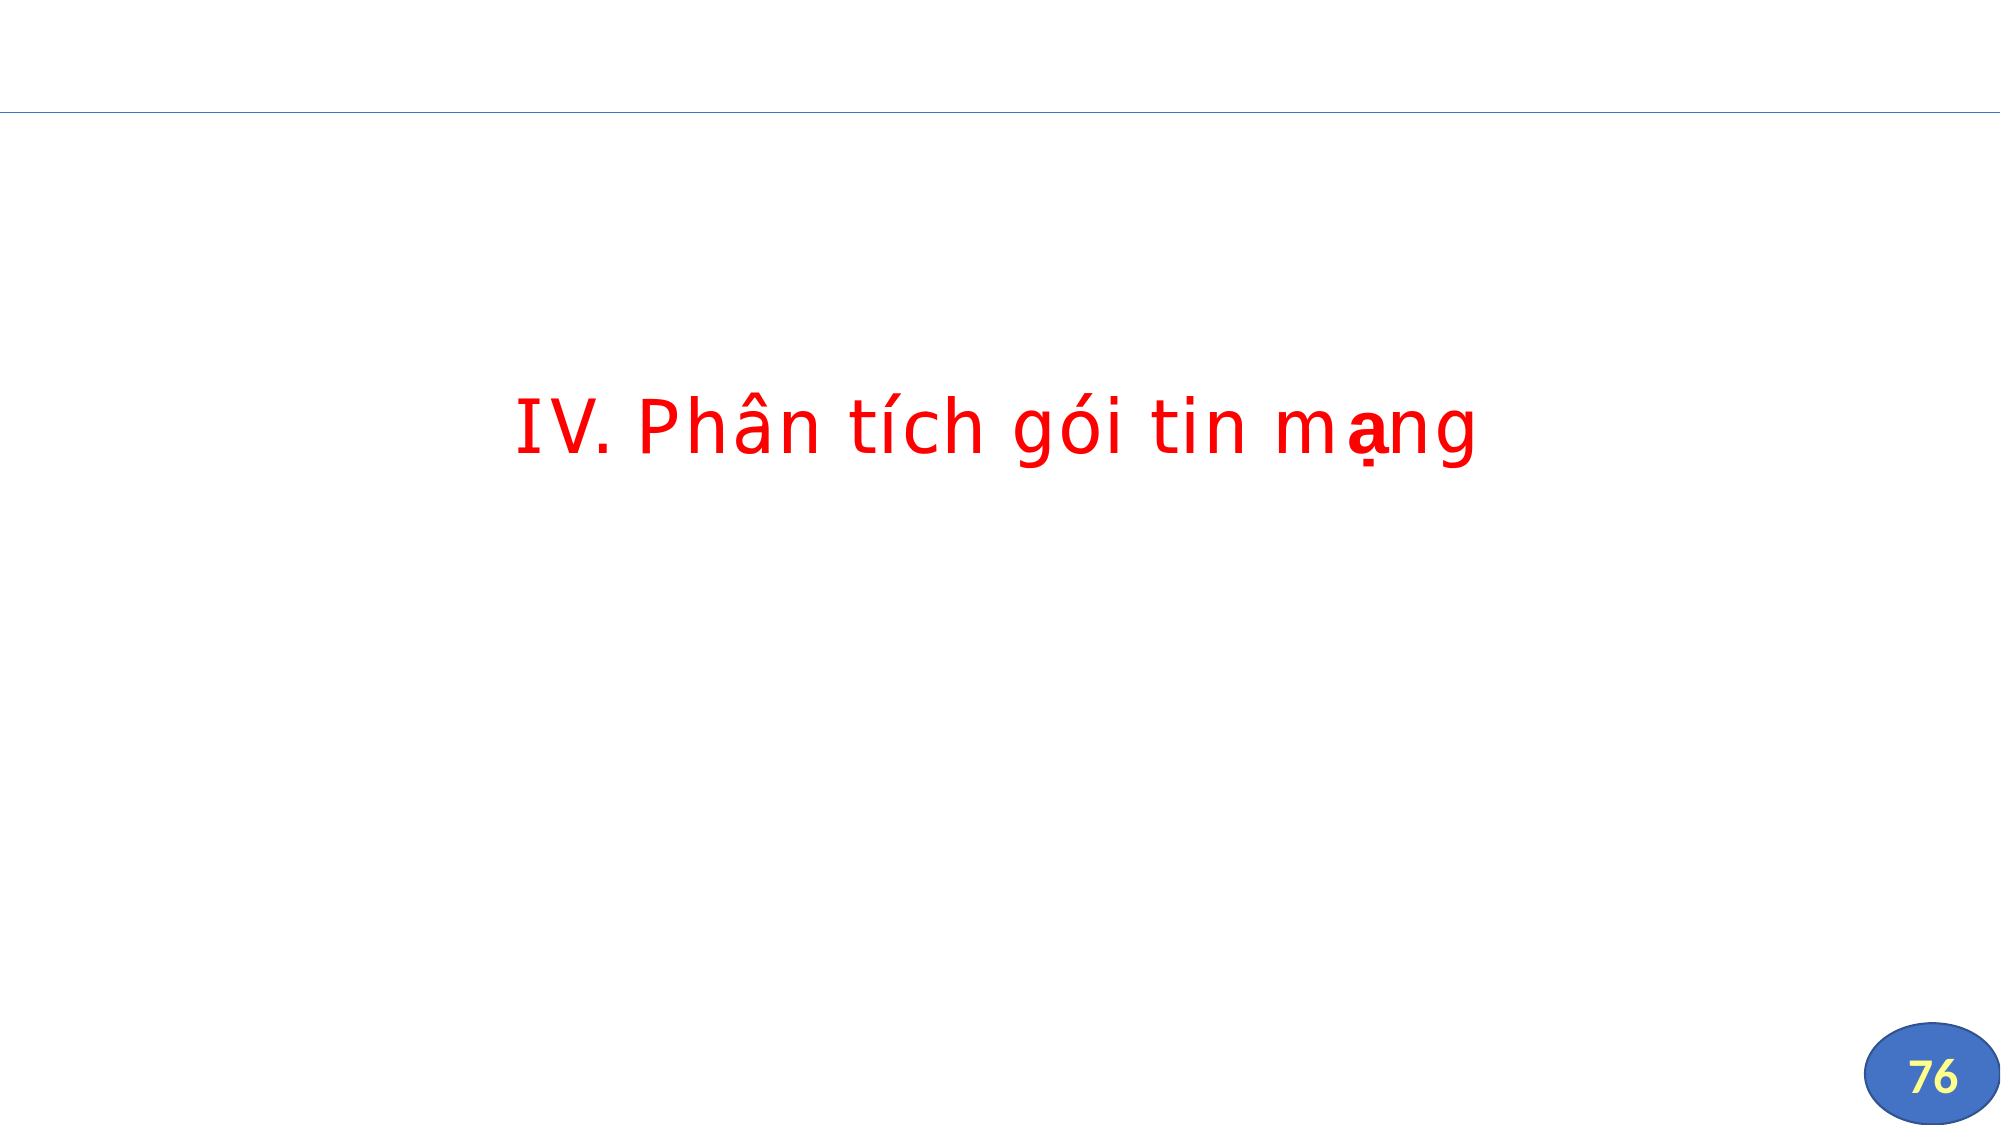

# IV. Phân tích gói tin mạng
76